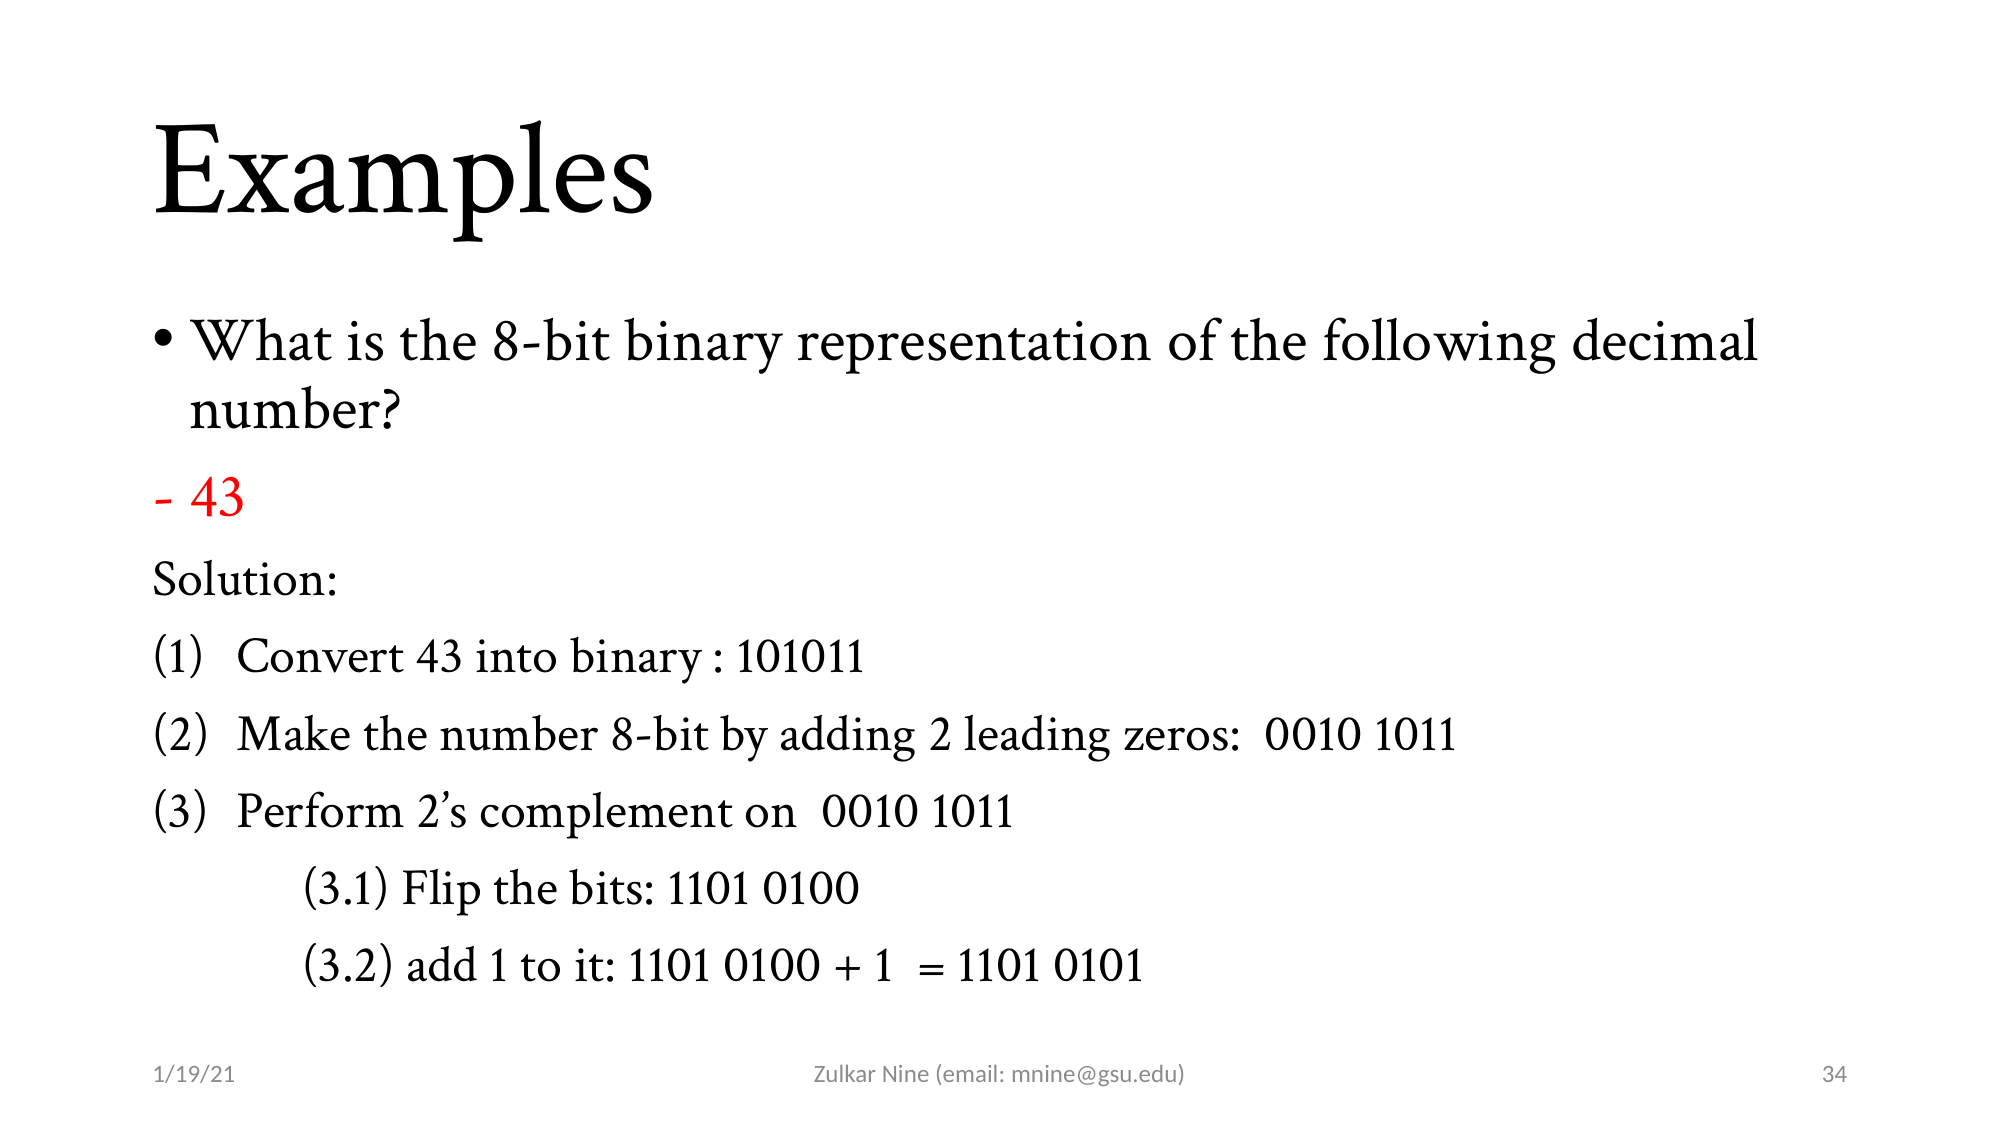

# Examples
What is the 8-bit binary representation of the following decimal number?
- 43
Solution:
Convert 43 into binary : 101011
Make the number 8-bit by adding 2 leading zeros:  0010 1011
Perform 2’s complement on  0010 1011
	(3.1) Flip the bits: 1101 0100
	(3.2) add 1 to it: 1101 0100 + 1  = 1101 0101

1/19/21
Zulkar Nine (email: mnine@gsu.edu)
34